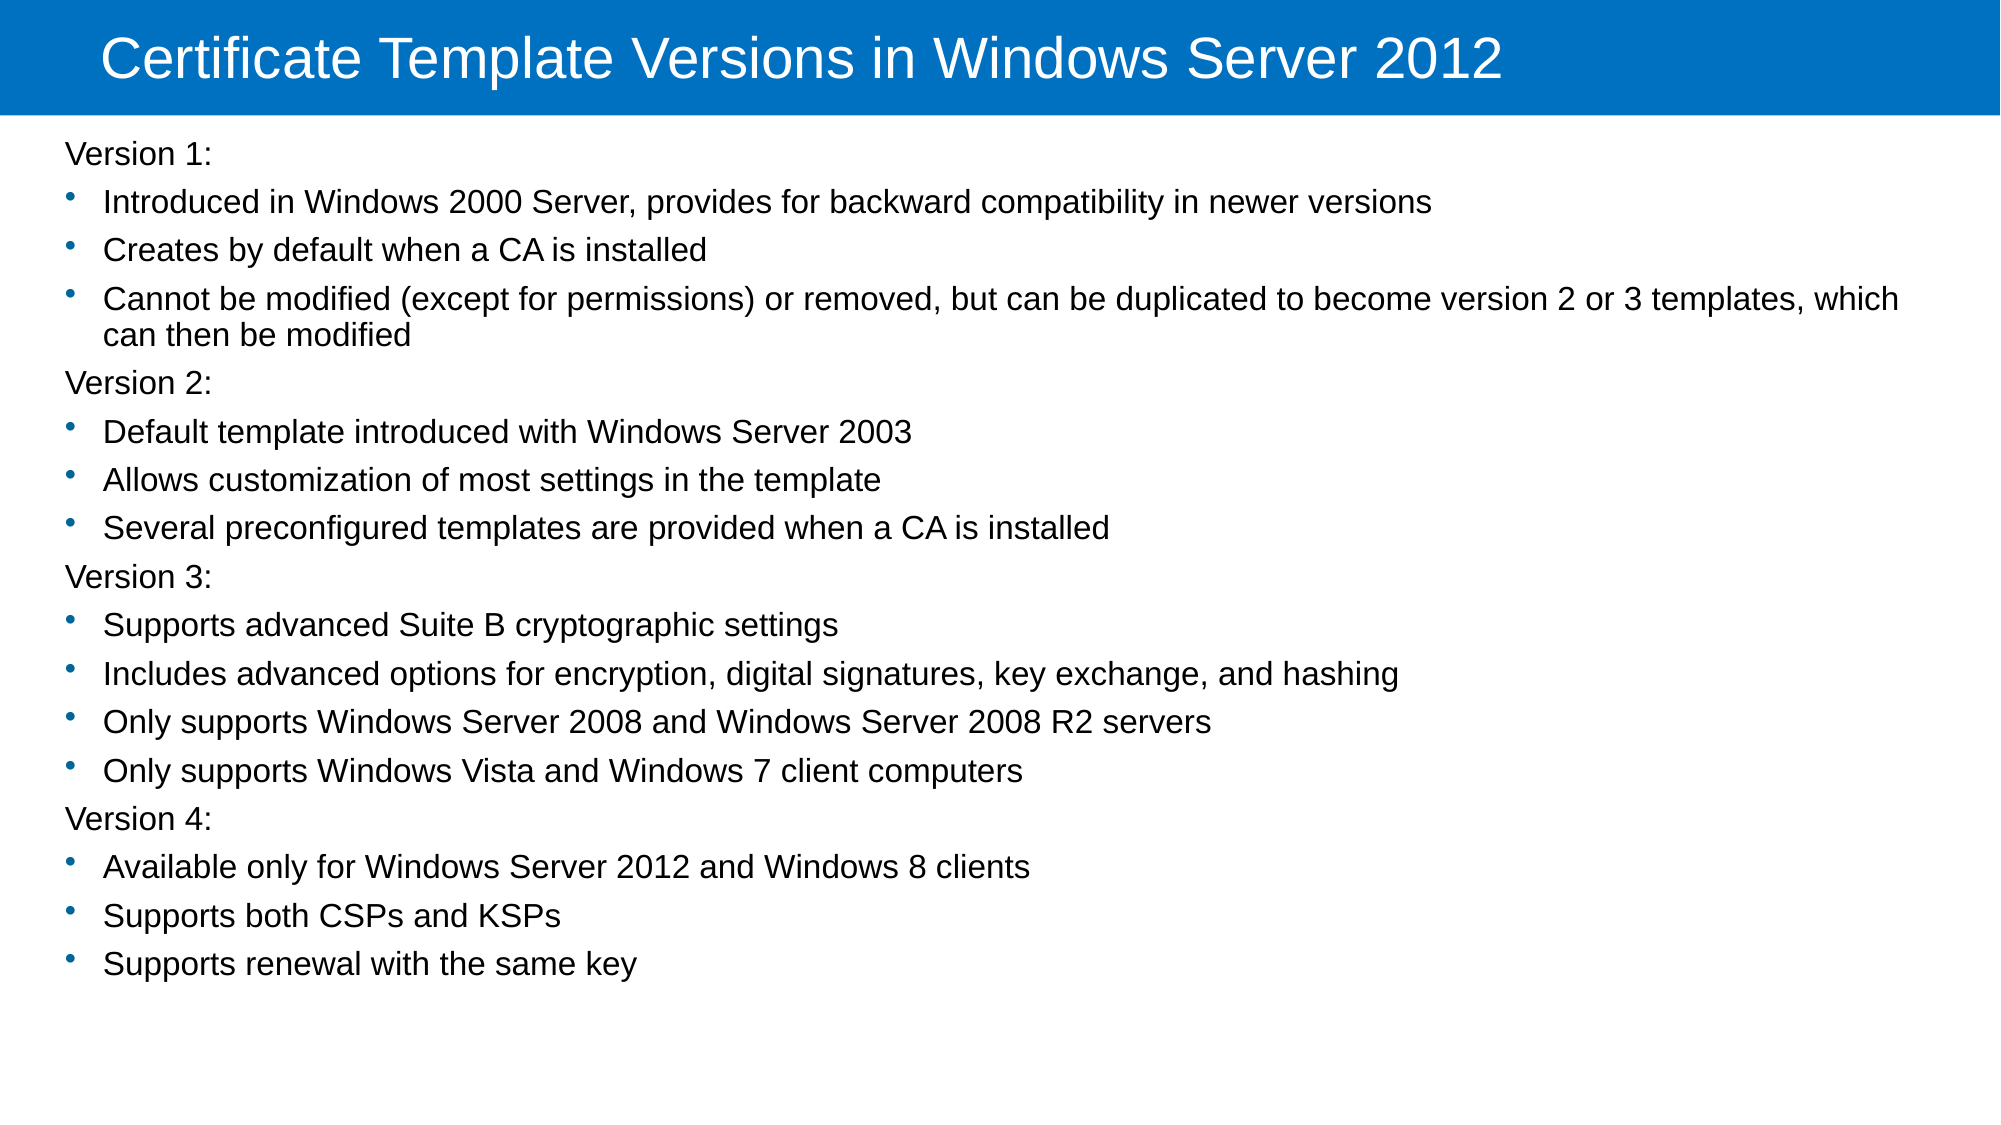

# Certificate Template Versions in Windows Server 2012
Version 1:
Introduced in Windows 2000 Server, provides for backward compatibility in newer versions
Creates by default when a CA is installed
Cannot be modified (except for permissions) or removed, but can be duplicated to become version 2 or 3 templates, which can then be modified
Version 2:
Default template introduced with Windows Server 2003
Allows customization of most settings in the template
Several preconfigured templates are provided when a CA is installed
Version 3:
Supports advanced Suite B cryptographic settings
Includes advanced options for encryption, digital signatures, key exchange, and hashing
Only supports Windows Server 2008 and Windows Server 2008 R2 servers
Only supports Windows Vista and Windows 7 client computers
Version 4:
Available only for Windows Server 2012 and Windows 8 clients
Supports both CSPs and KSPs
Supports renewal with the same key